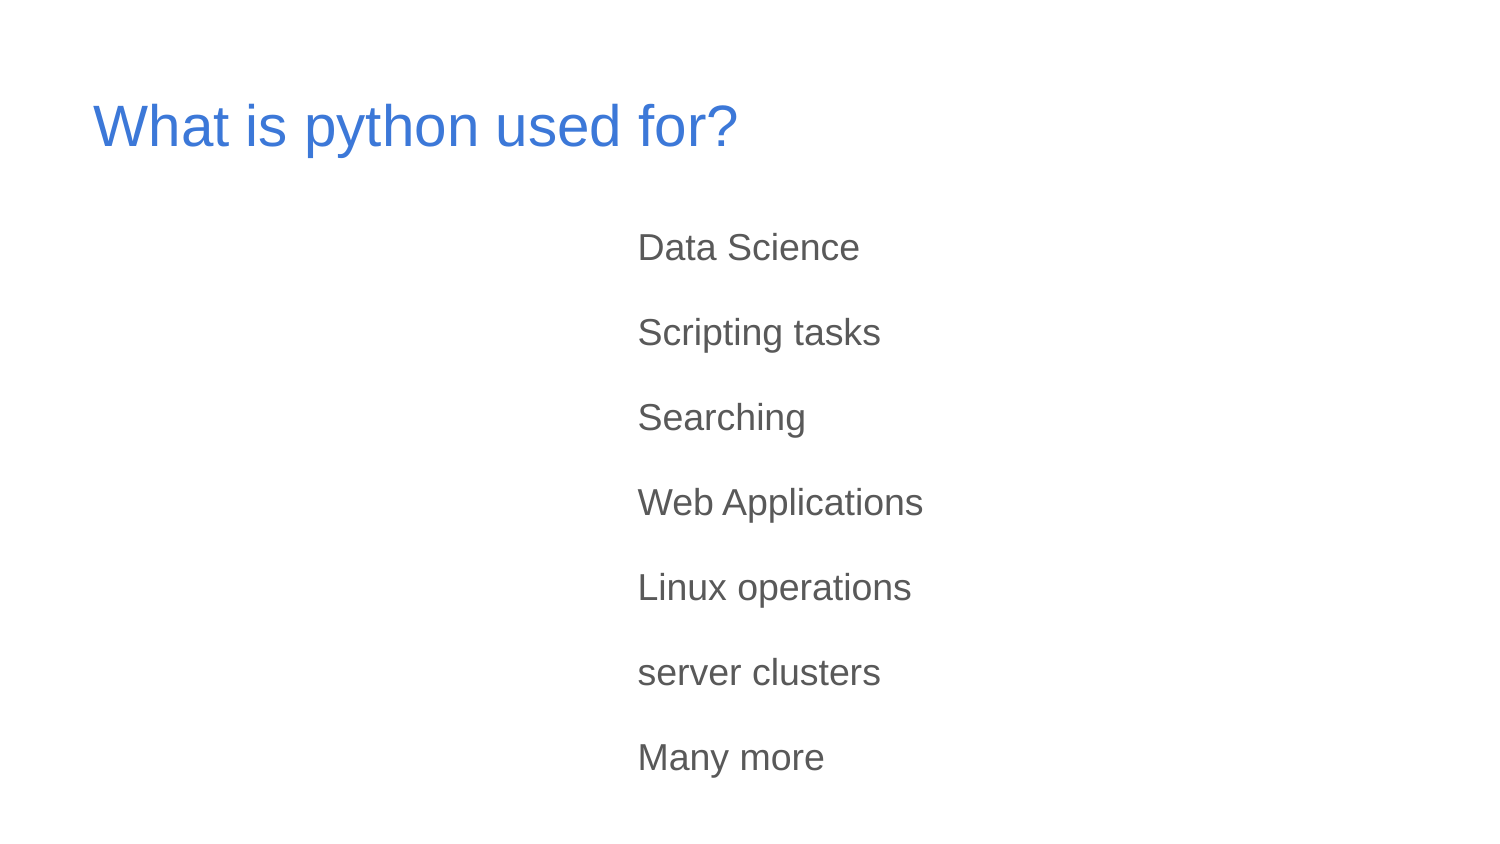

# What is python used for?
Data Science
Scripting tasks
Searching
Web Applications
Linux operations
server clusters
Many more